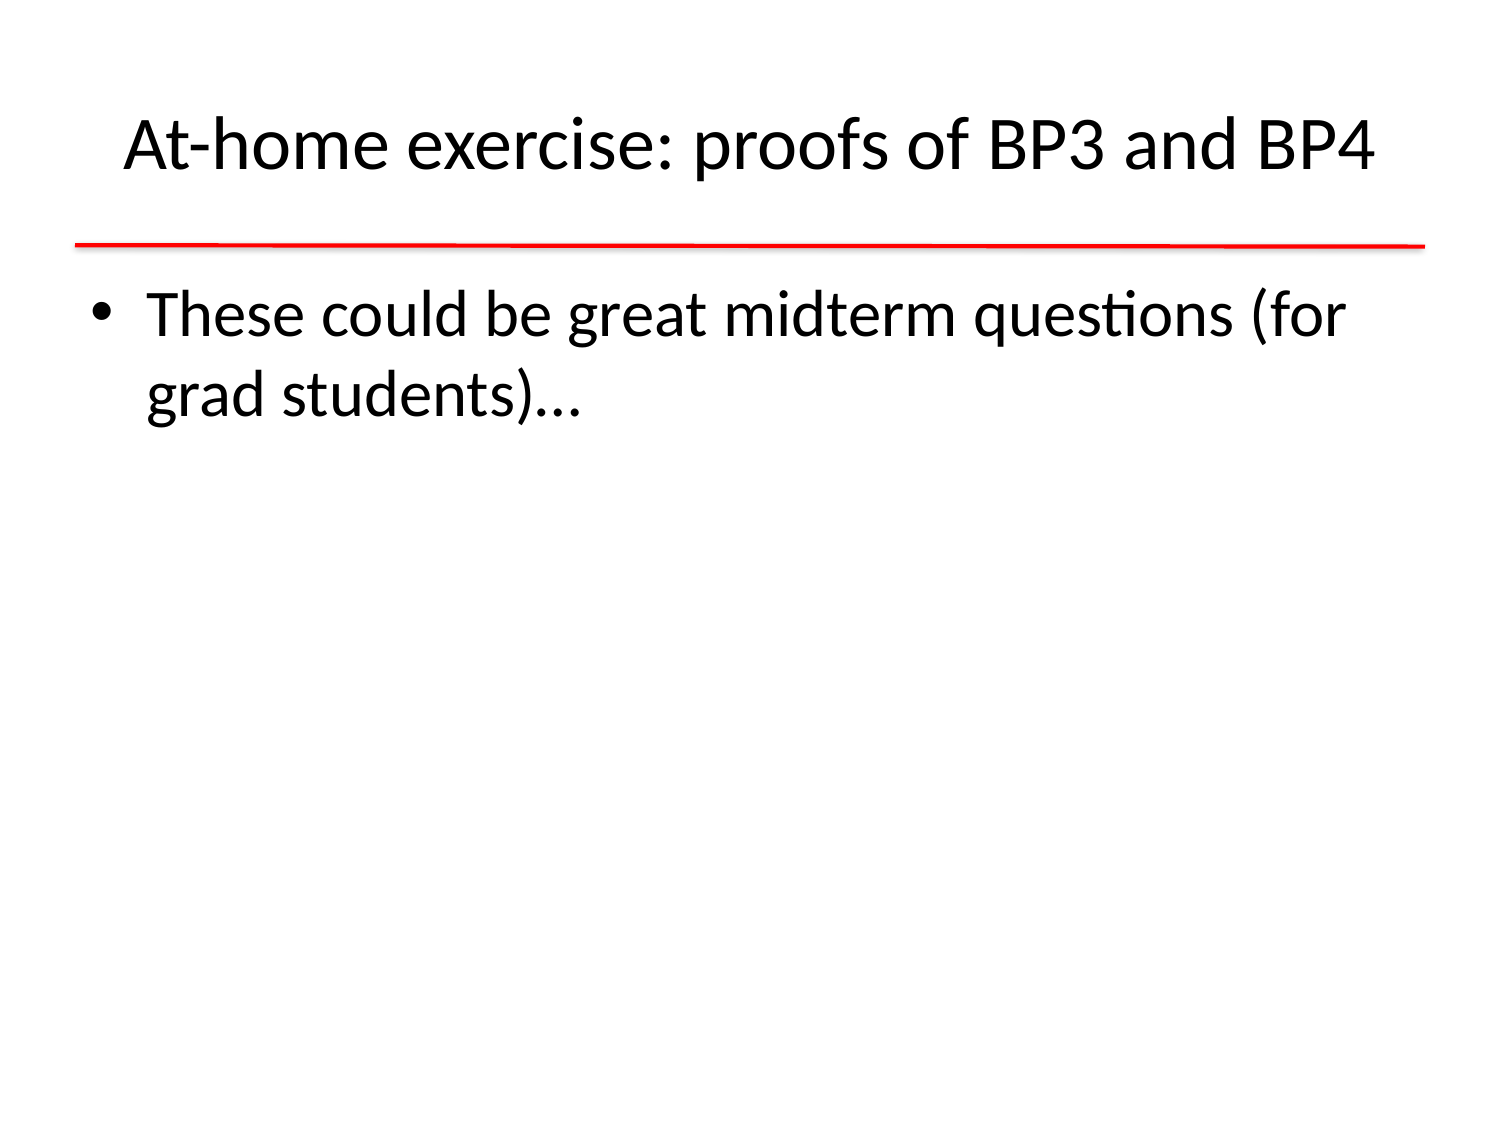

# At-home exercise: proofs of BP3 and BP4
These could be great midterm questions (for grad students)…